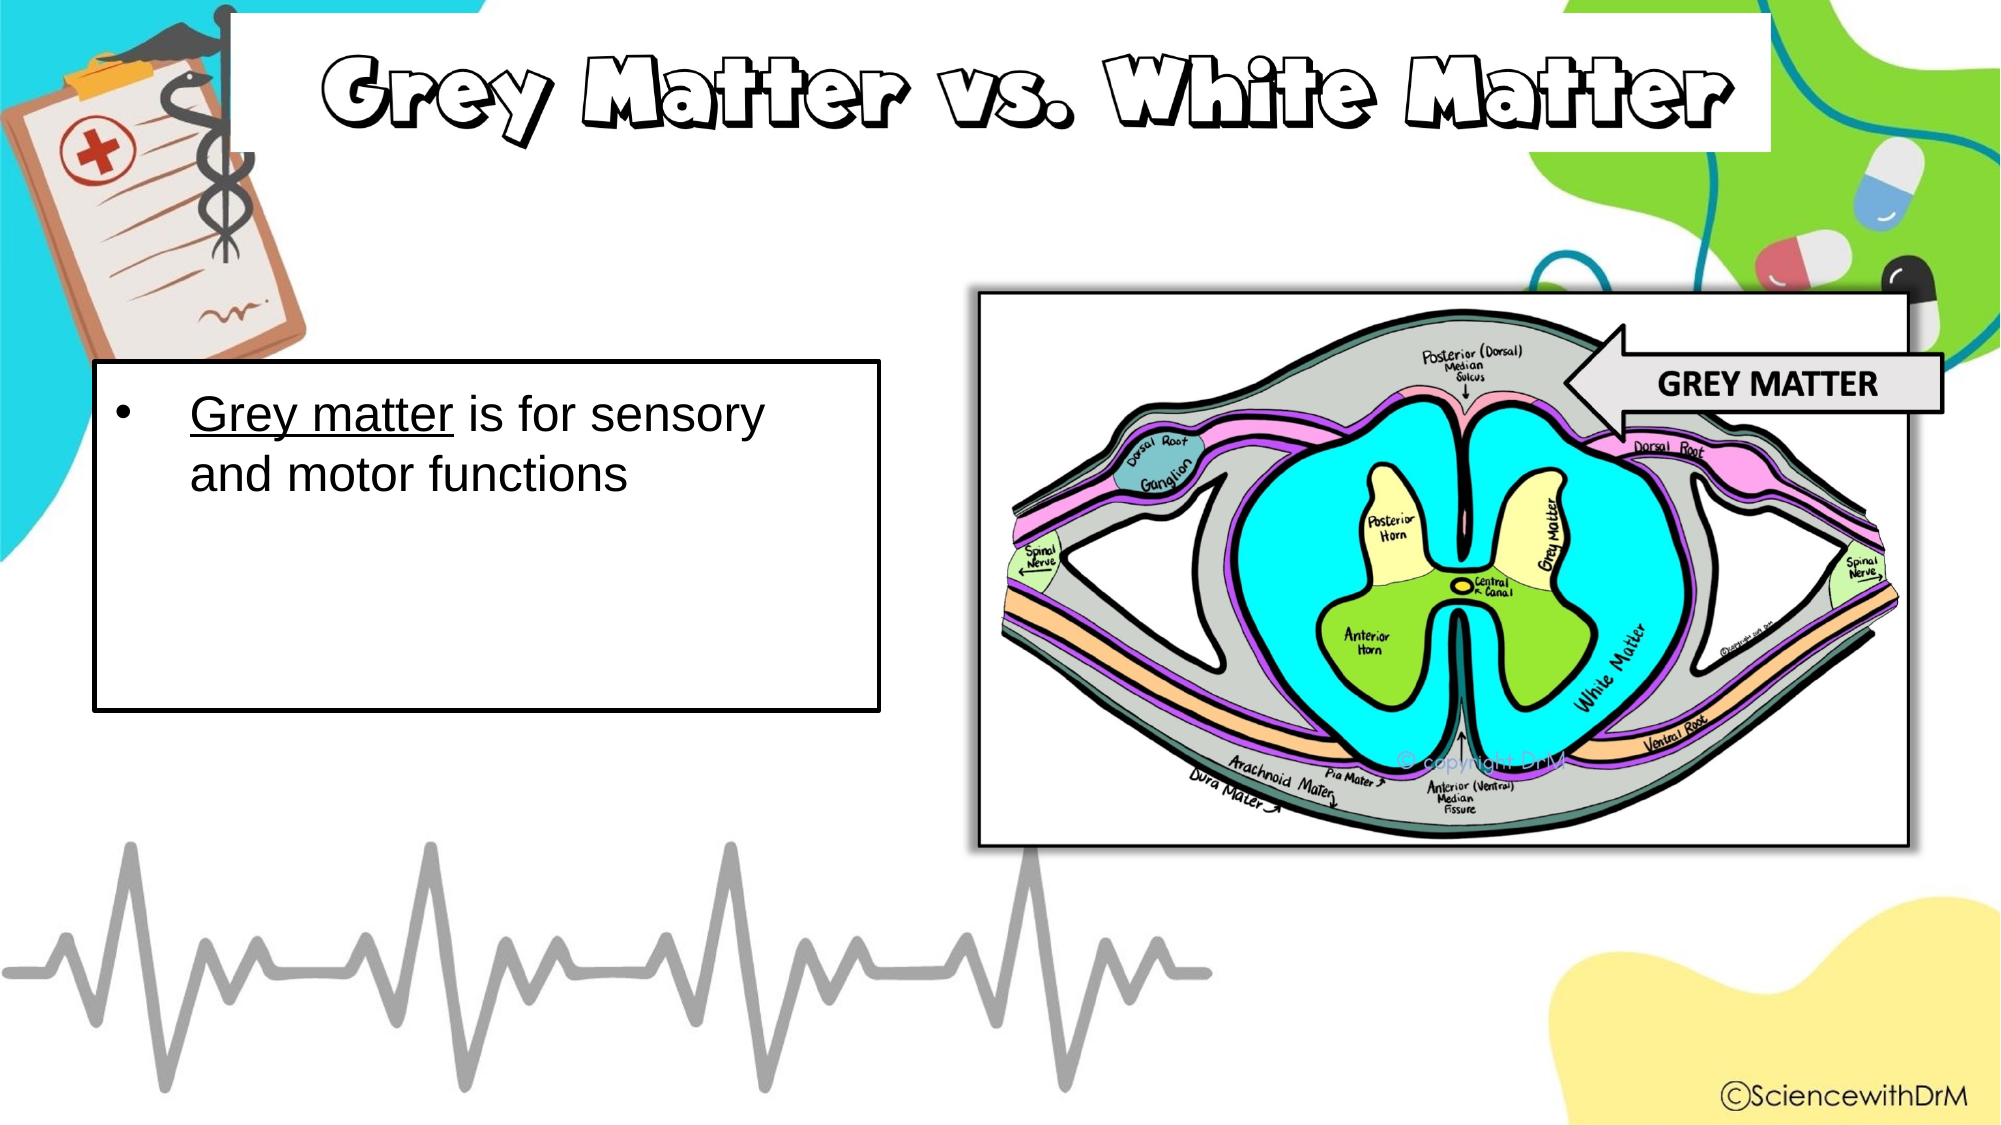

Grey matter is for sensory and motor functions